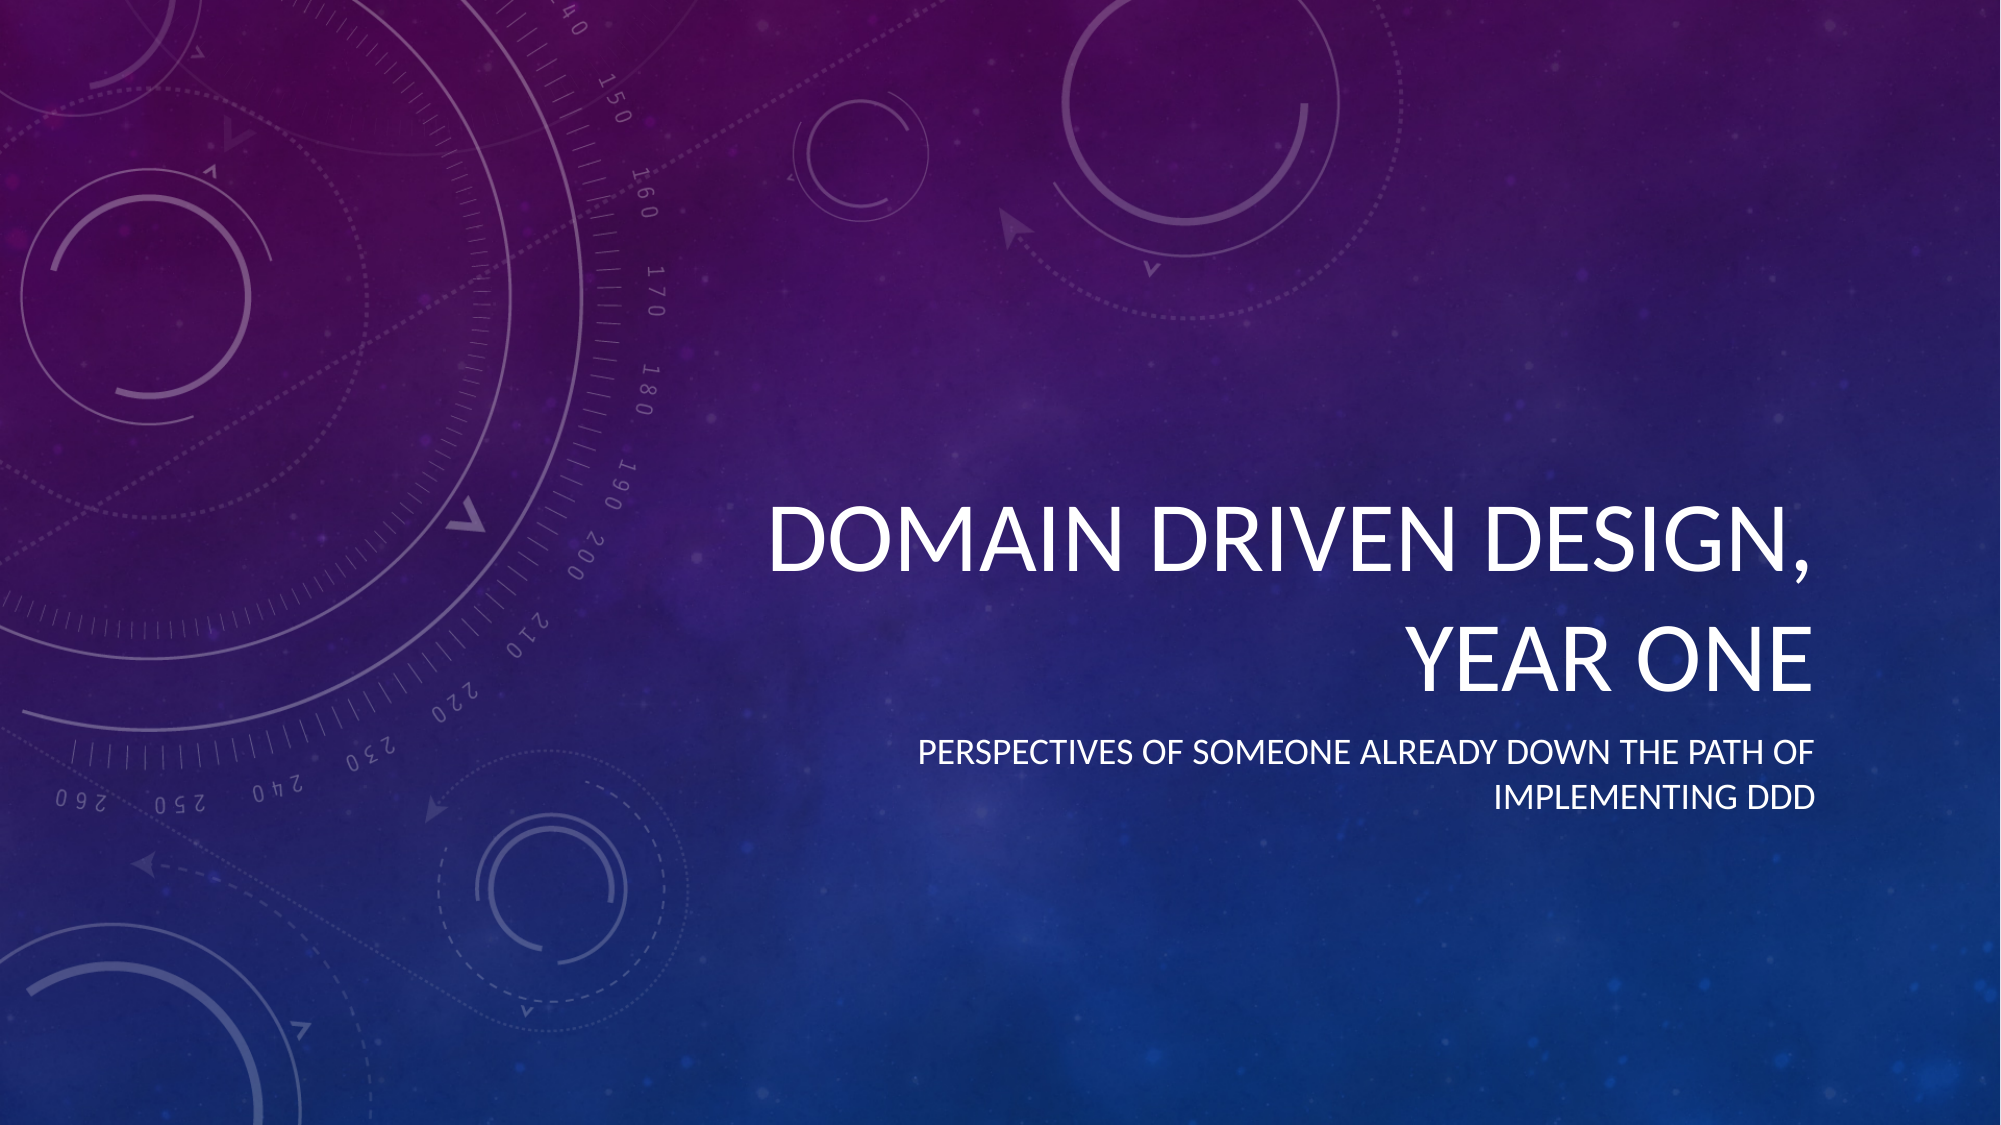

# Domain driven design, year one
Perspectives of someone already down the path of implementing ddd